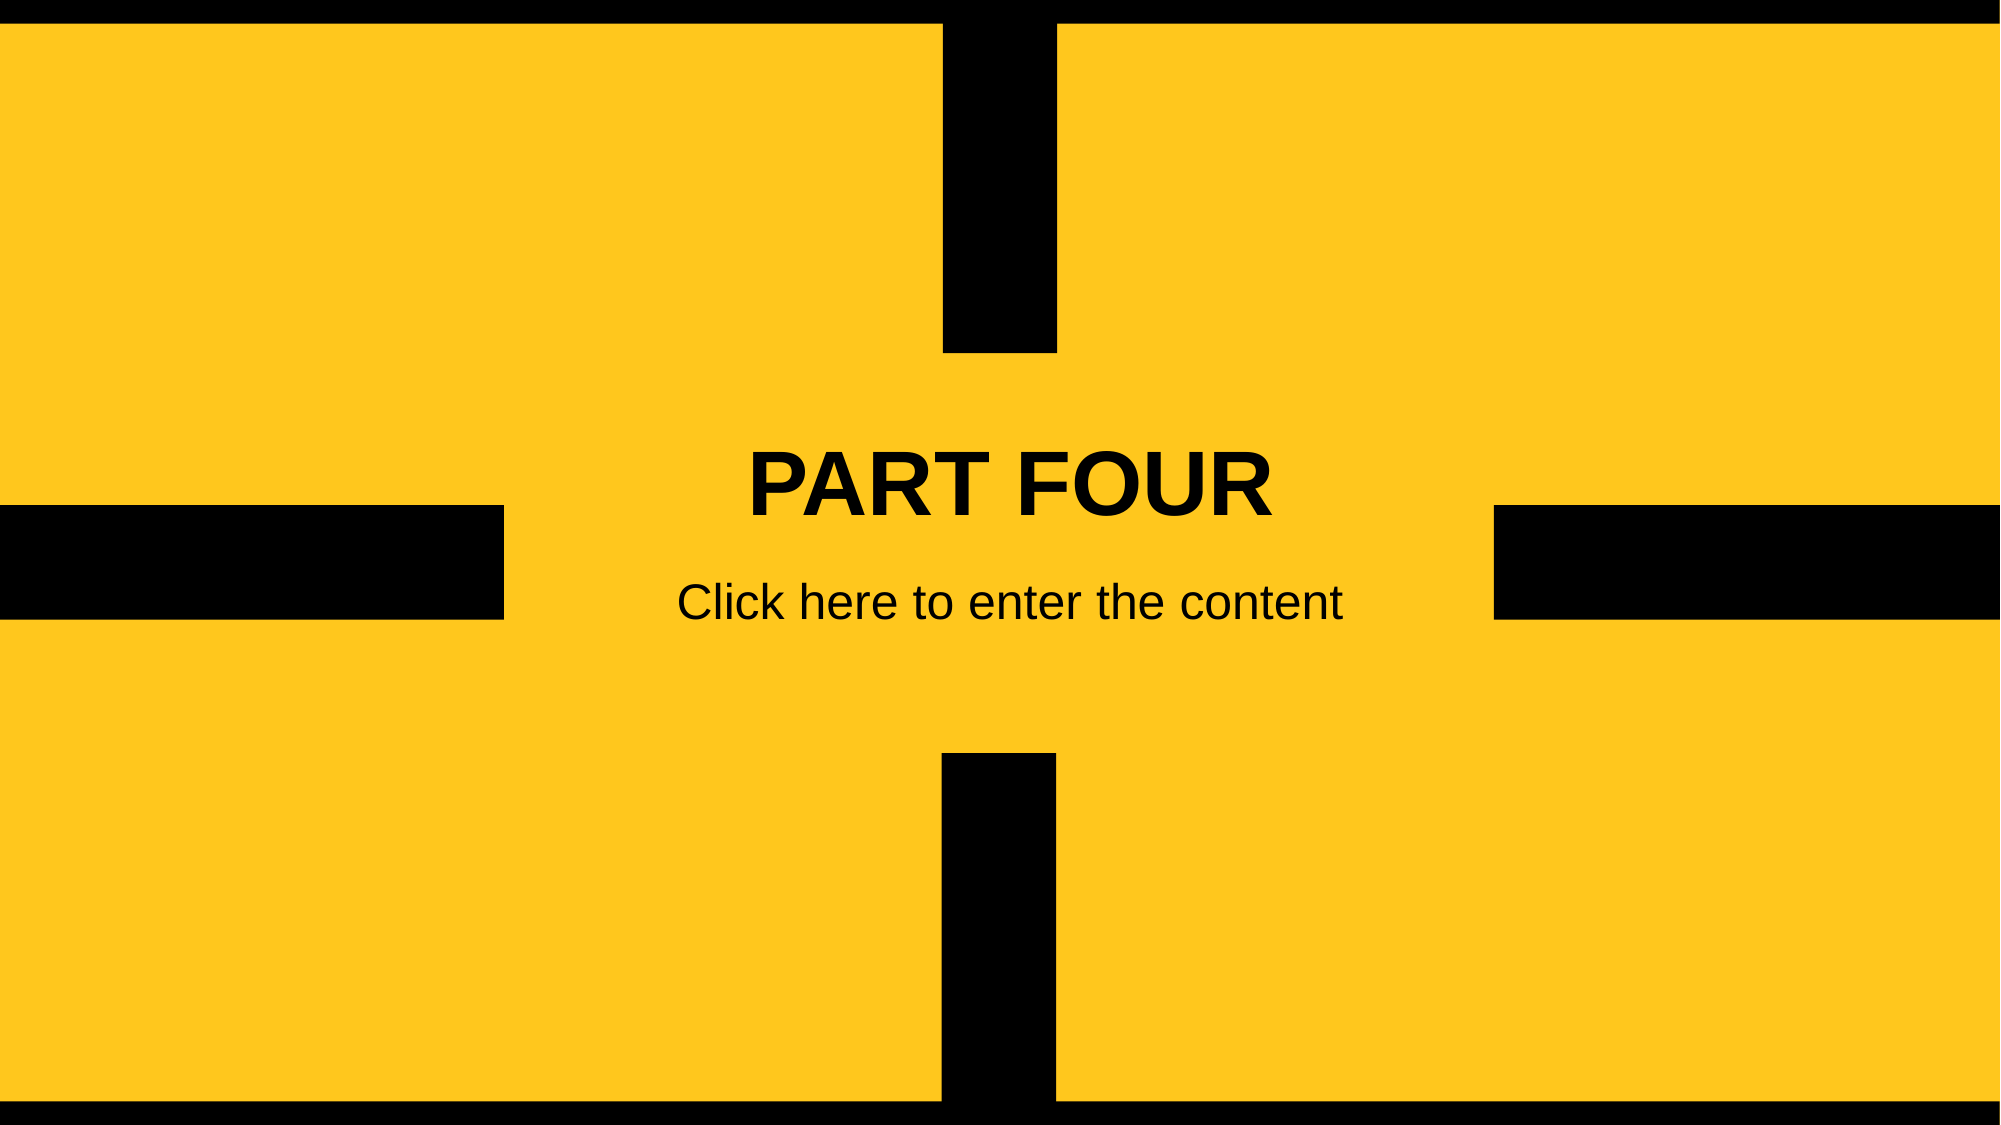

PART FOUR

Click here to enter the content